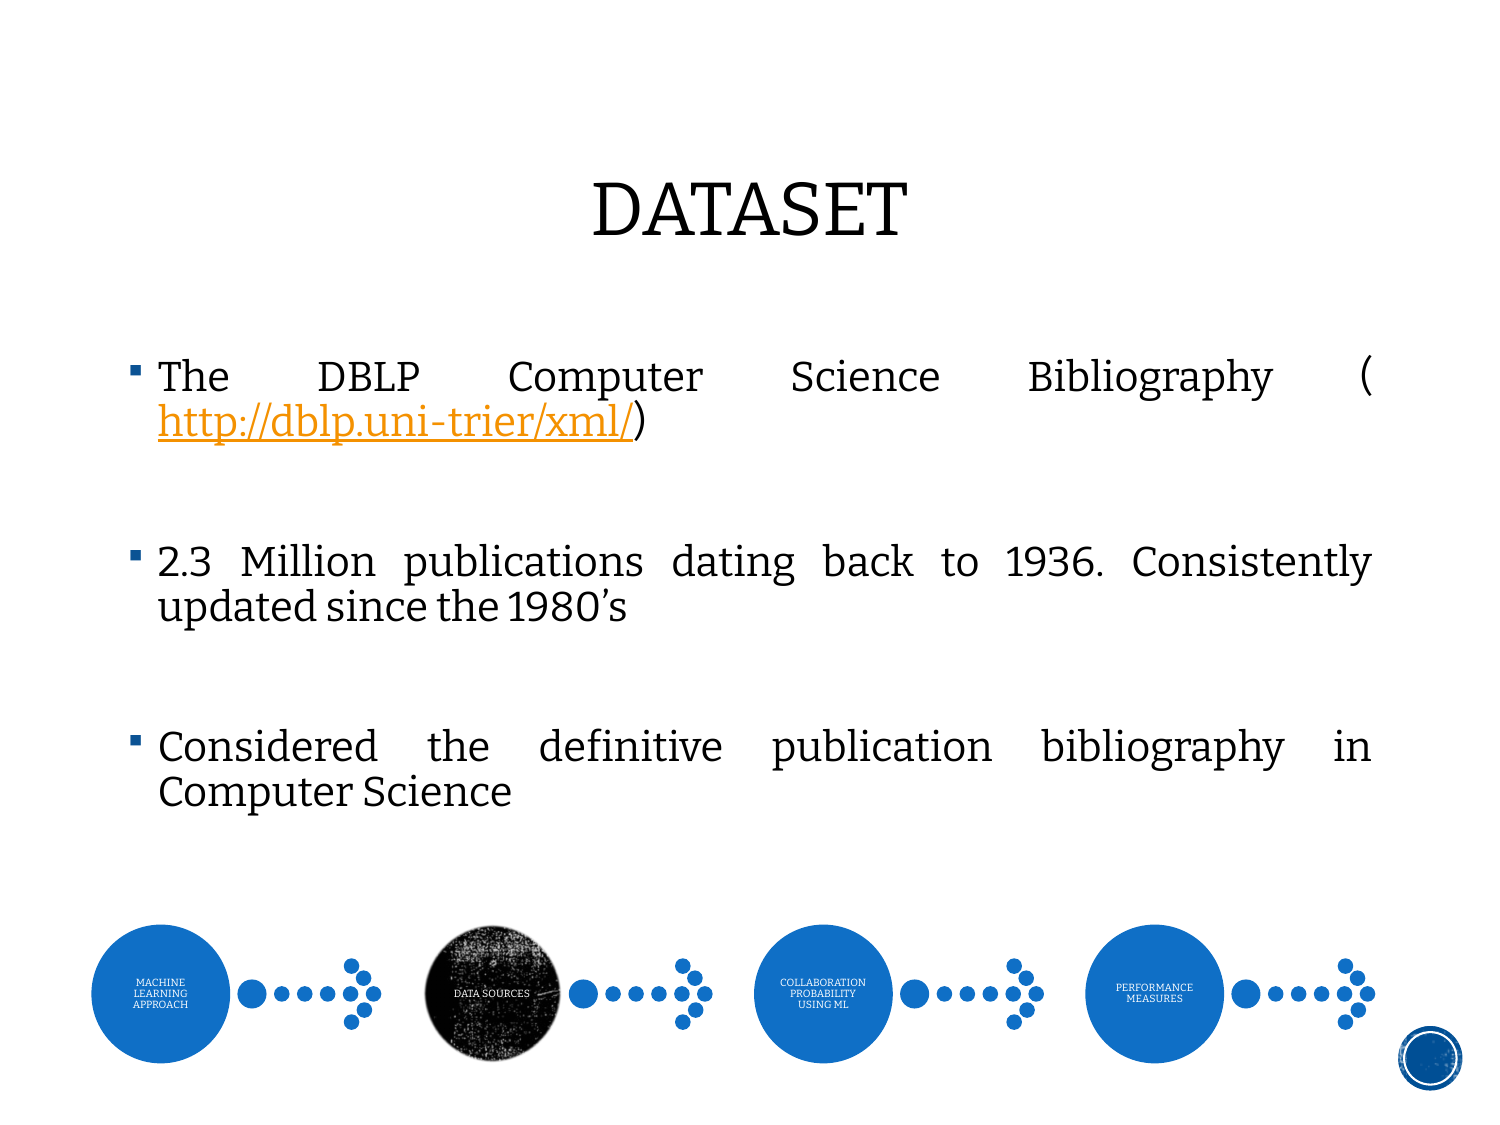

# DATASET
The DBLP Computer Science Bibliography (http://dblp.uni-trier/xml/)

2.3 Million publications dating back to 1936. Consistently updated since the 1980’s

Considered the definitive publication bibliography in Computer Science
MACHINE LEARNING APPROACH
DATA SOURCES
COLLABORATION PROBABILITY USING ML
PERFORMANCE MEASURES